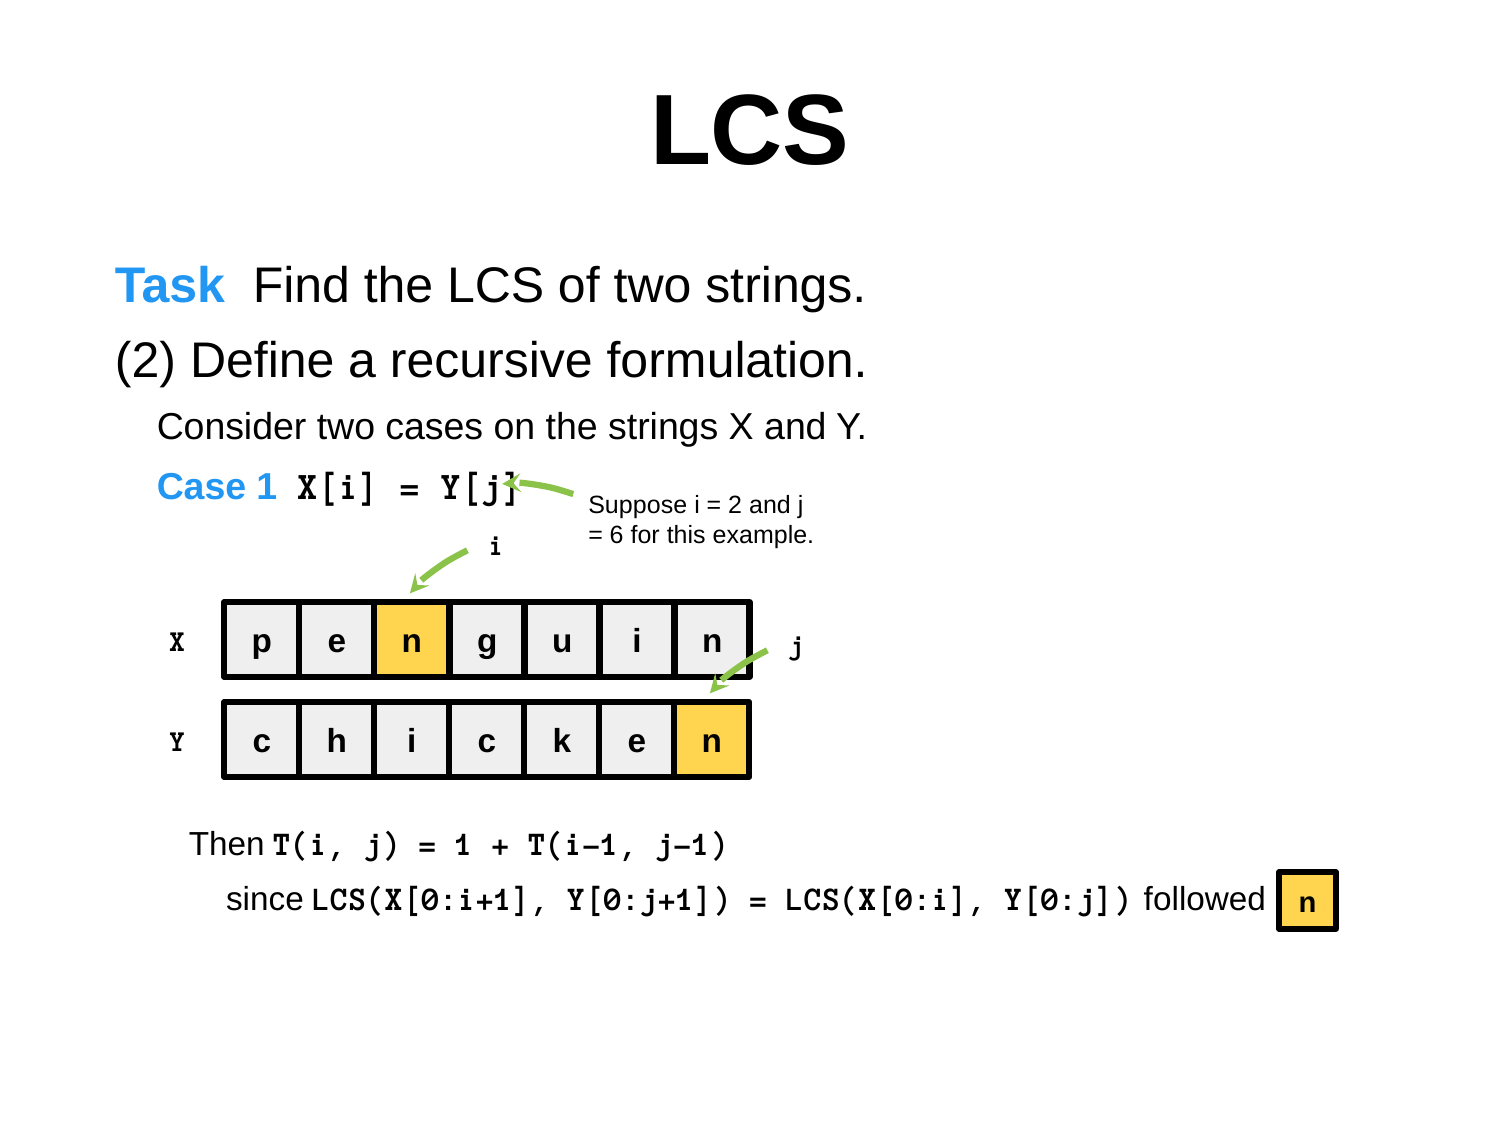

LCS
Task  Find the LCS of two strings.

(2) Define a recursive formulation.

    Consider two cases on the strings X and Y.

    Case 1  X[i] = Y[j]

        Then T(i, j) = 1 + T(i-1, j-1)

            since LCS(X[0:i+1], Y[0:j+1]) = LCS(X[0:i], Y[0:j]) followed by

Suppose i = 2 and j = 6 for this example.
i

p
e
n
g
u
i
n
X
j

c
h
i
c
k
e
n
Y
n